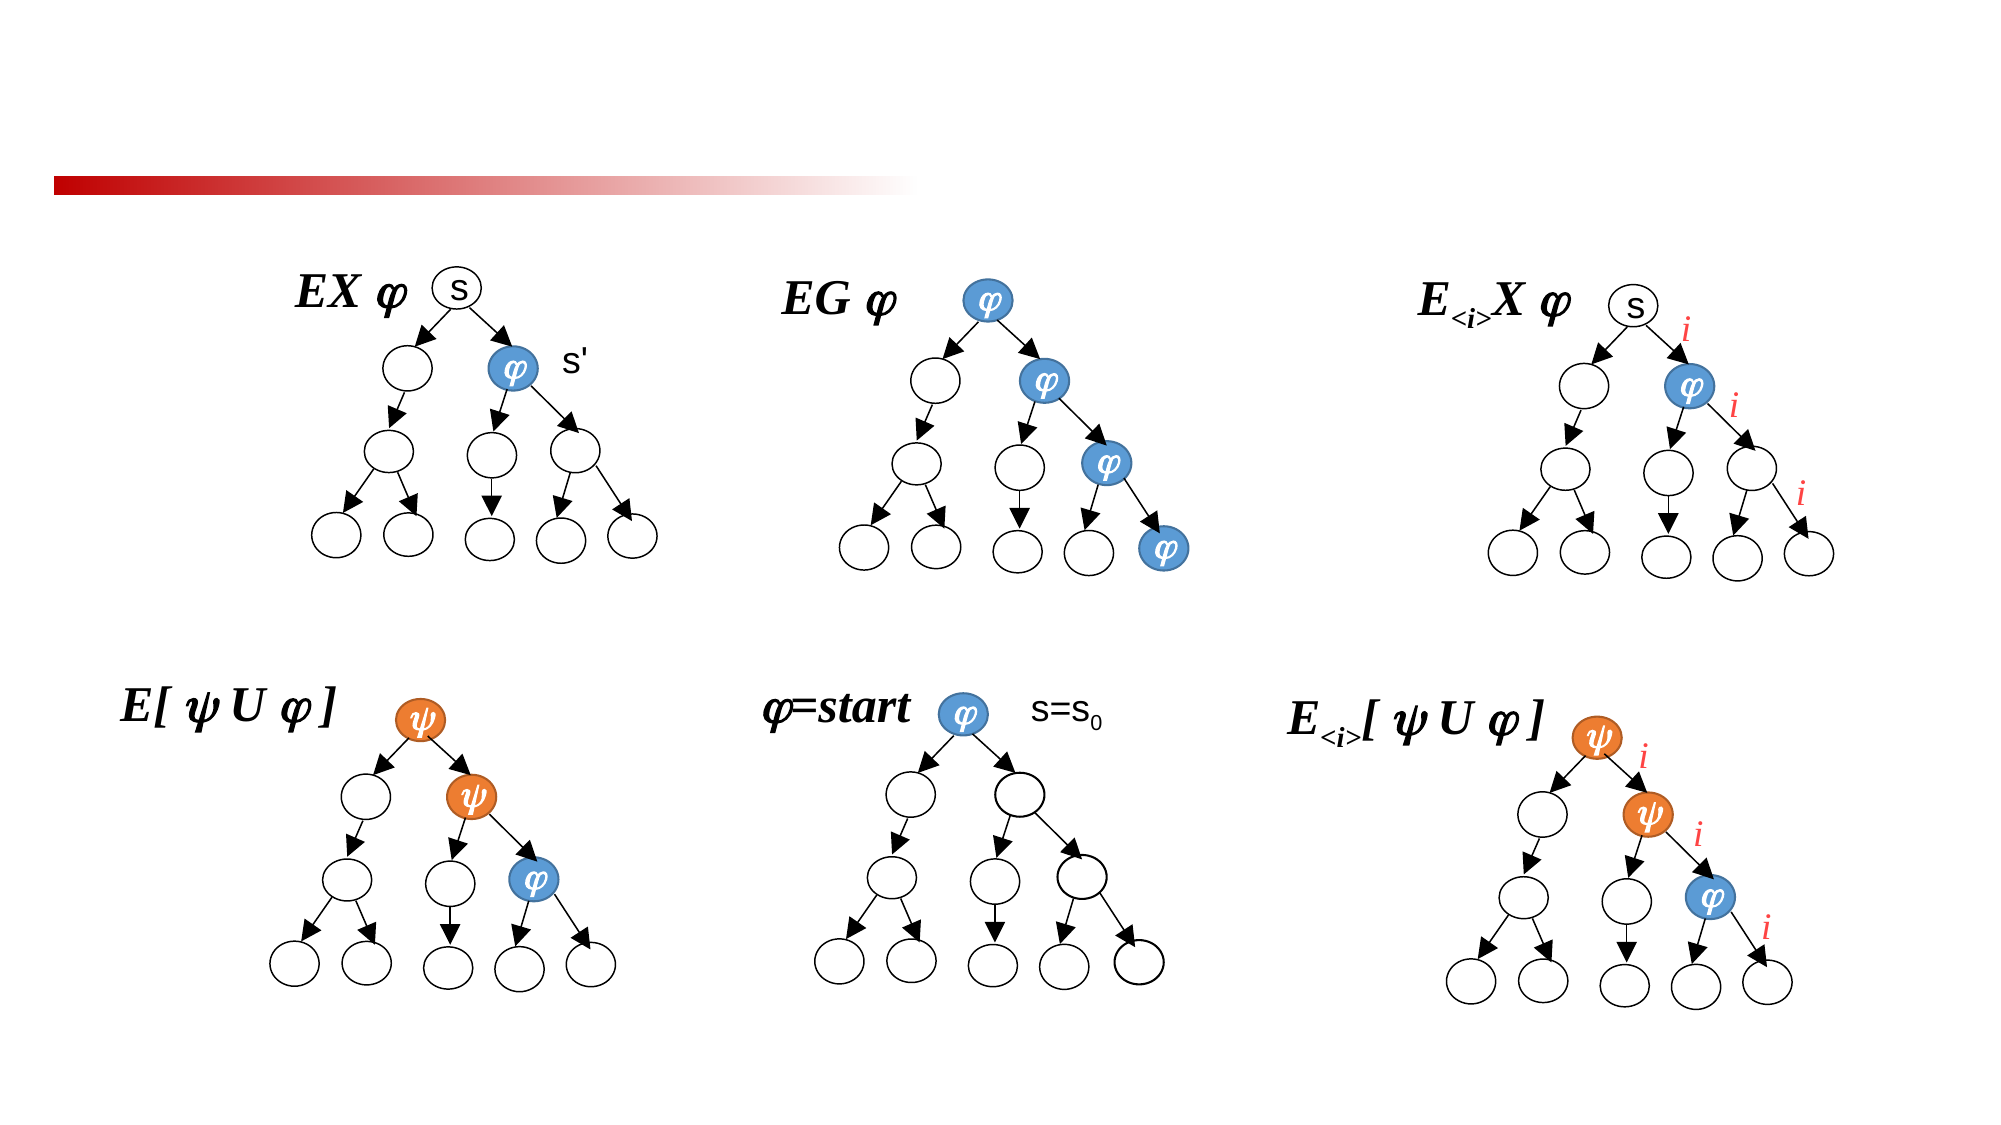

EX ϕ
s
EG ϕ
E<i>X ϕ

ϕ

s
ϕ

ϕ

ϕ

ϕ

ϕ

i
s'
i
i
E[ ψ U ϕ ]
ϕ=start
s=s0
E<i>[ ψ U ϕ ]
ϕ

ψ

ψ

ϕ

ψ

ψ

ϕ

i
i
i
31